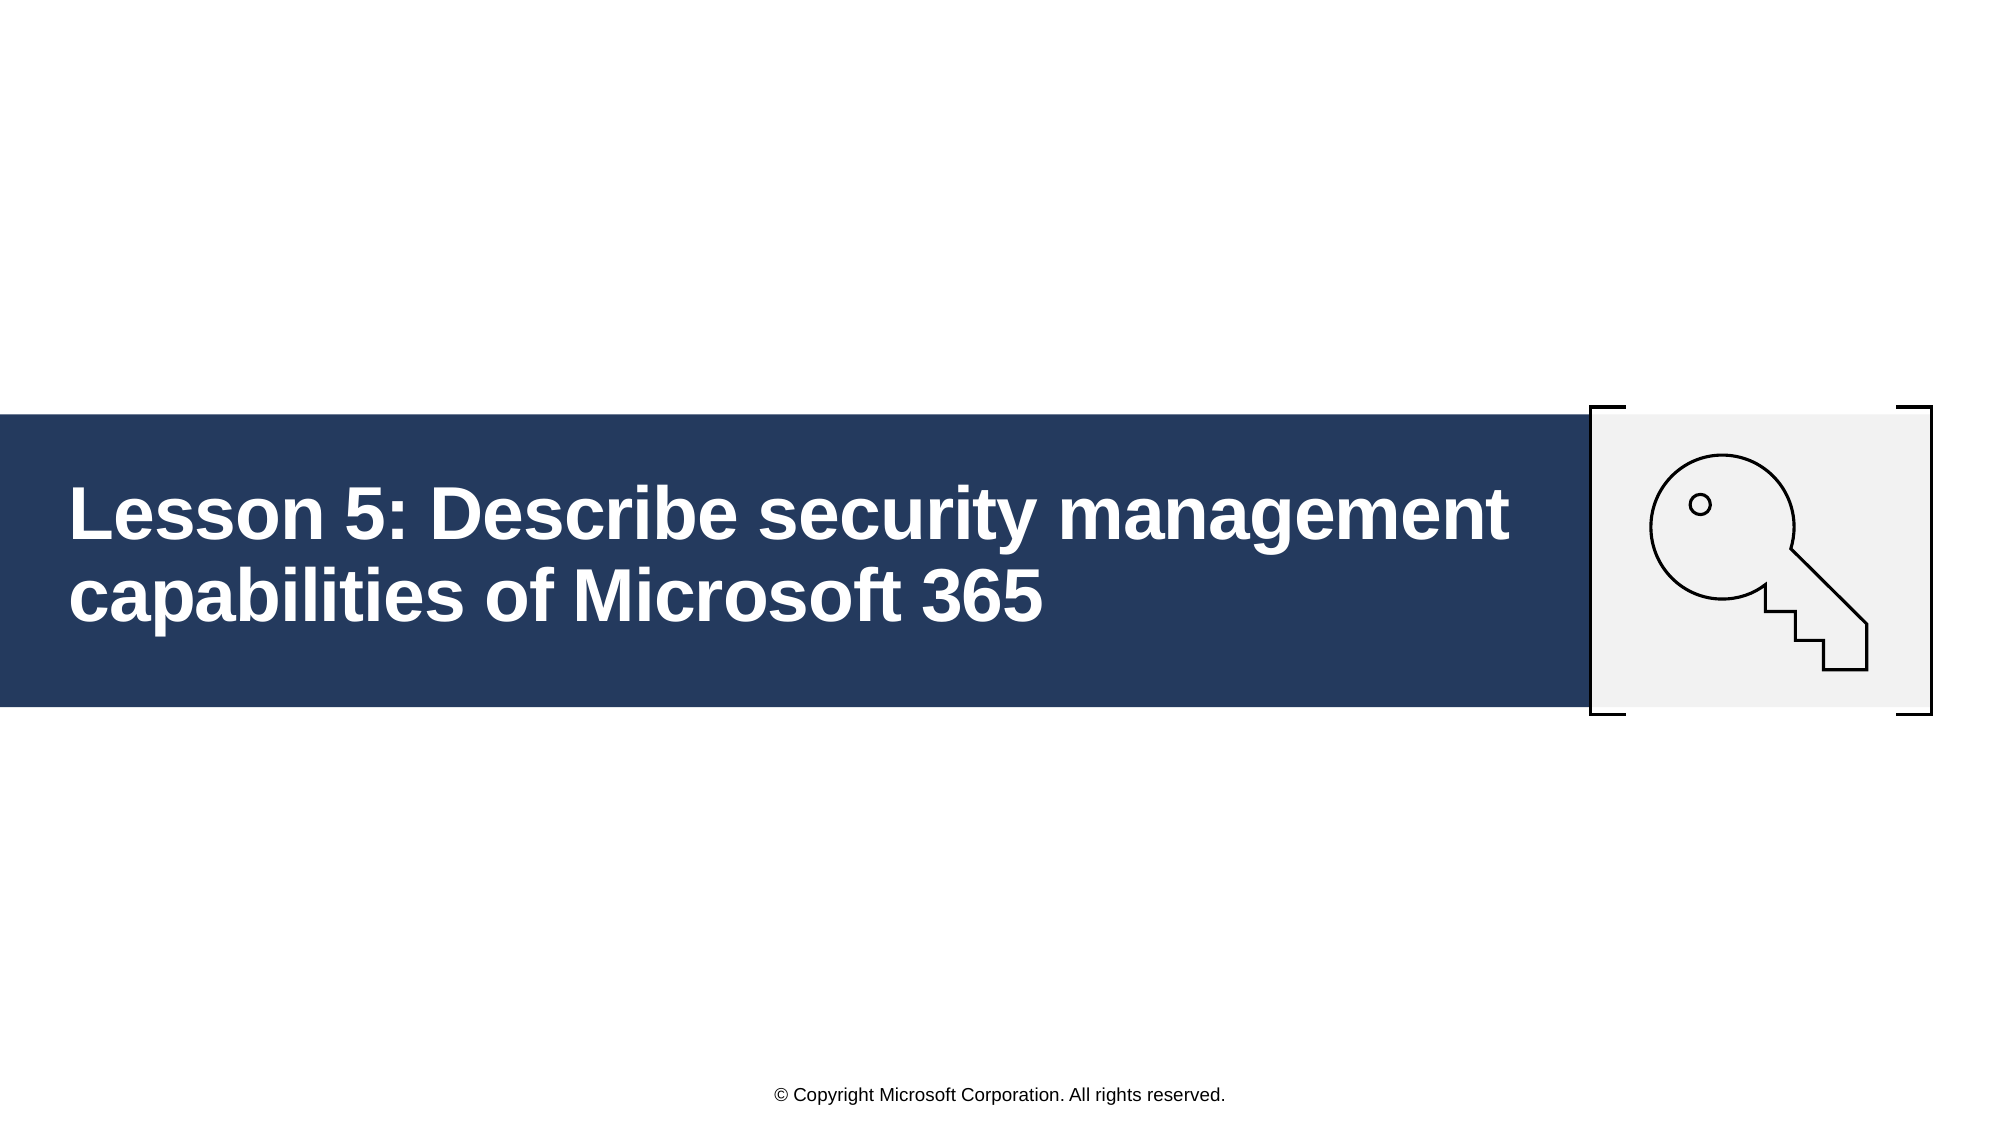

# Lesson 5: Describe security management capabilities of Microsoft 365